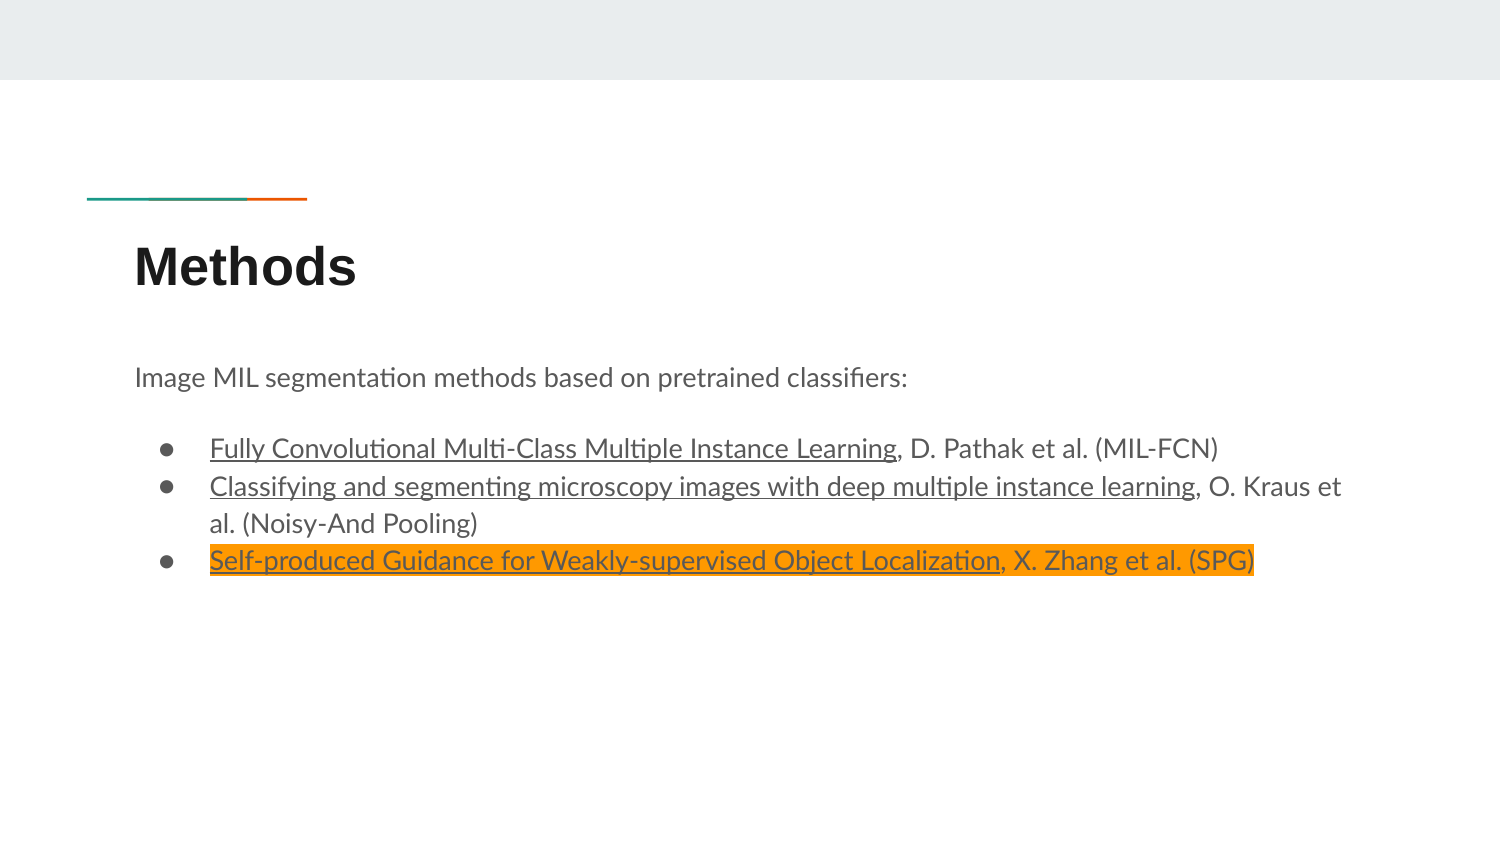

# Methods
Image MIL segmentation methods based on pretrained classifiers:
Fully Convolutional Multi-Class Multiple Instance Learning, D. Pathak et al. (MIL-FCN)
Classifying and segmenting microscopy images with deep multiple instance learning, O. Kraus et al. (Noisy-And Pooling)
Self-produced Guidance for Weakly-supervised Object Localization, X. Zhang et al. (SPG)